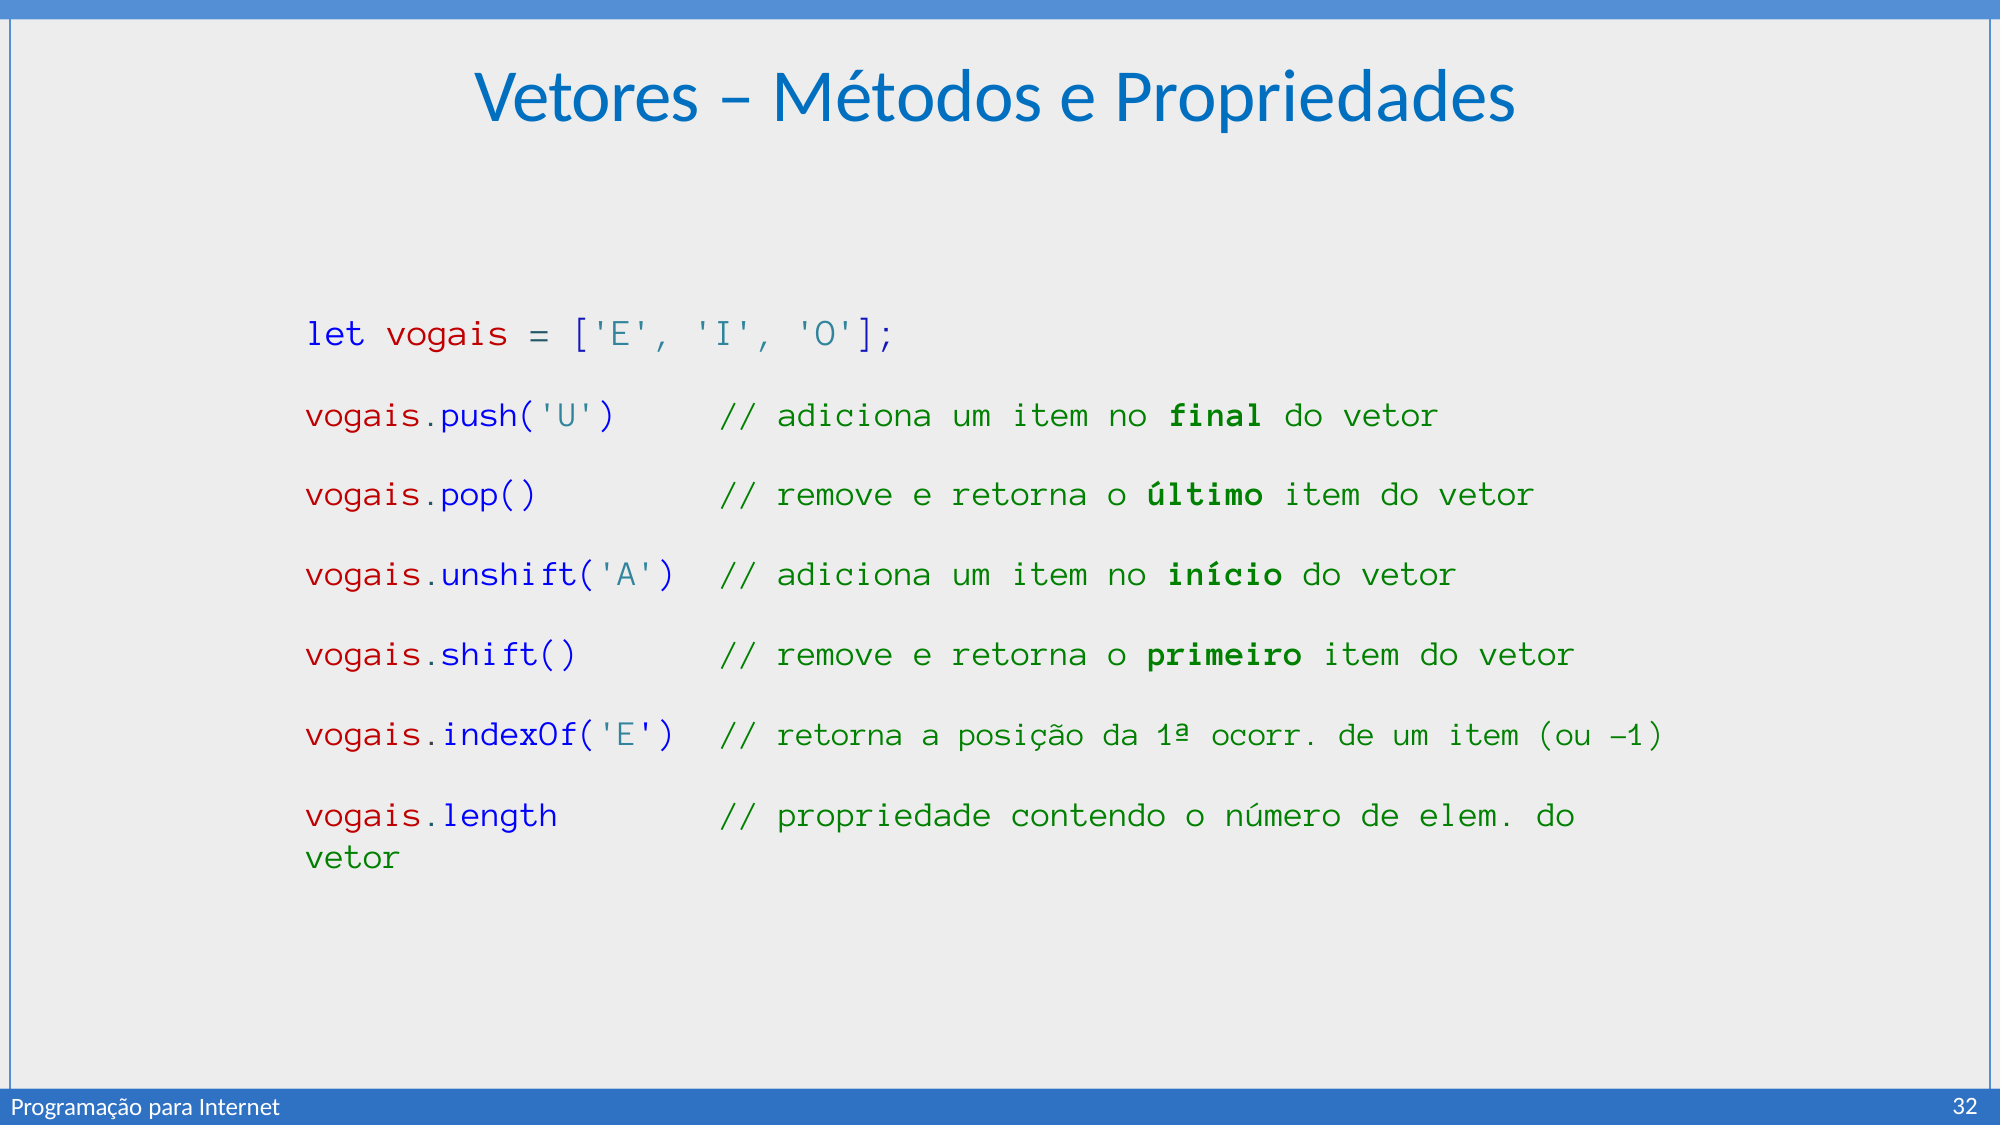

# Vetores – Métodos e Propriedades
let vogais = ['E', 'I', 'O'];
vogais.push('U')	// adiciona um item no final do vetor  vogais.pop()	// remove e retorna o último item do vetor  vogais.unshift('A')	// adiciona um item no início do vetor  vogais.shift()	// remove e retorna o primeiro item do vetor  vogais.indexOf('E')	// retorna a posição da 1ª ocorr. de um item (ou -1)

vogais.length	// propriedade contendo o número de elem. do vetor
32
Programação para Internet